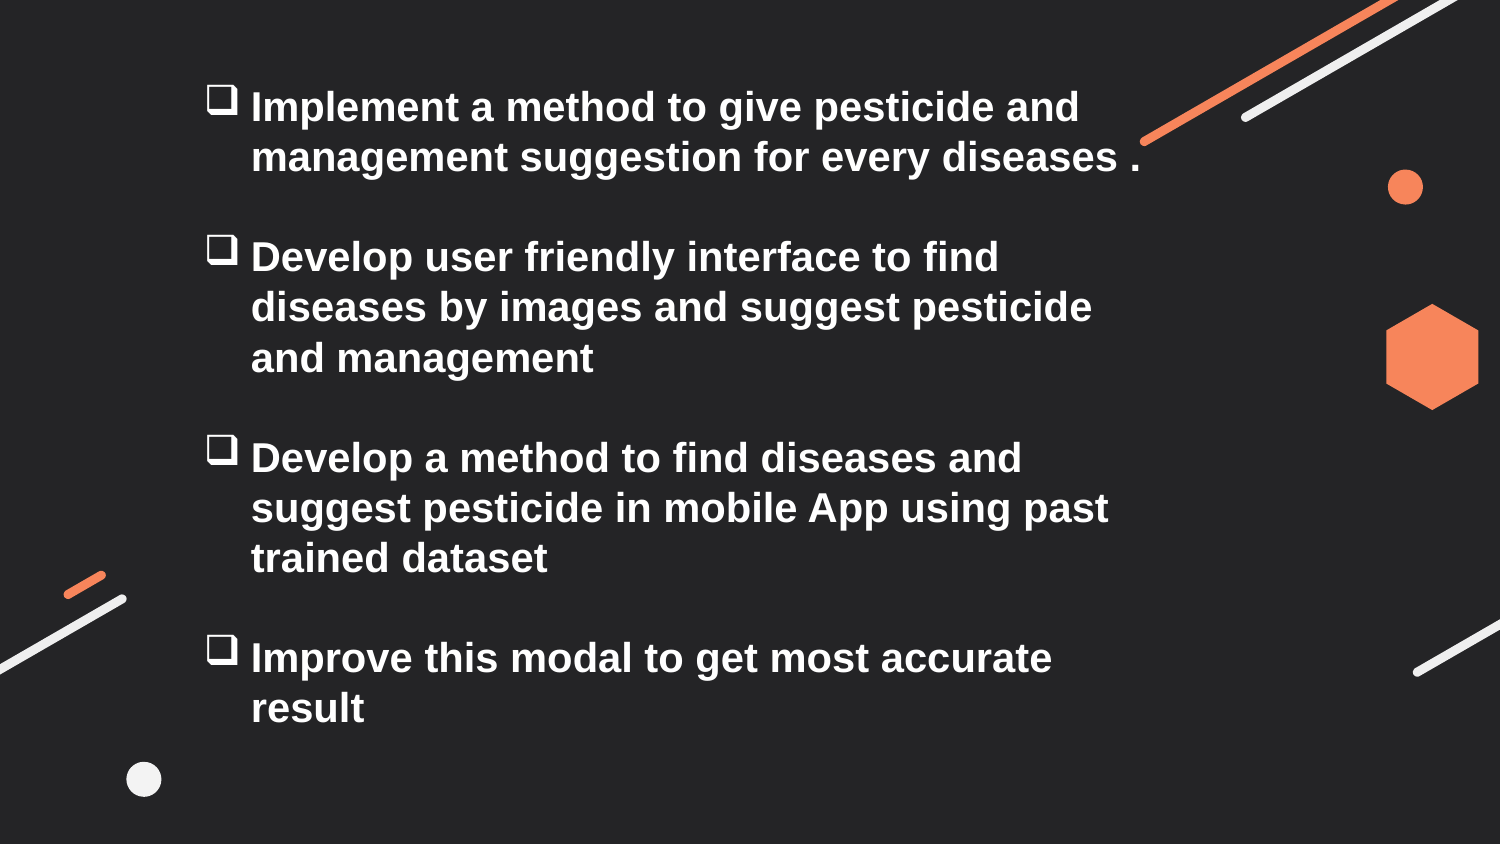

Implement a method to give pesticide and management suggestion for every diseases .

Develop user friendly interface to find diseases by images and suggest pesticide and management

Develop a method to find diseases and suggest pesticide in mobile App using past trained dataset

Improve this modal to get most accurate result